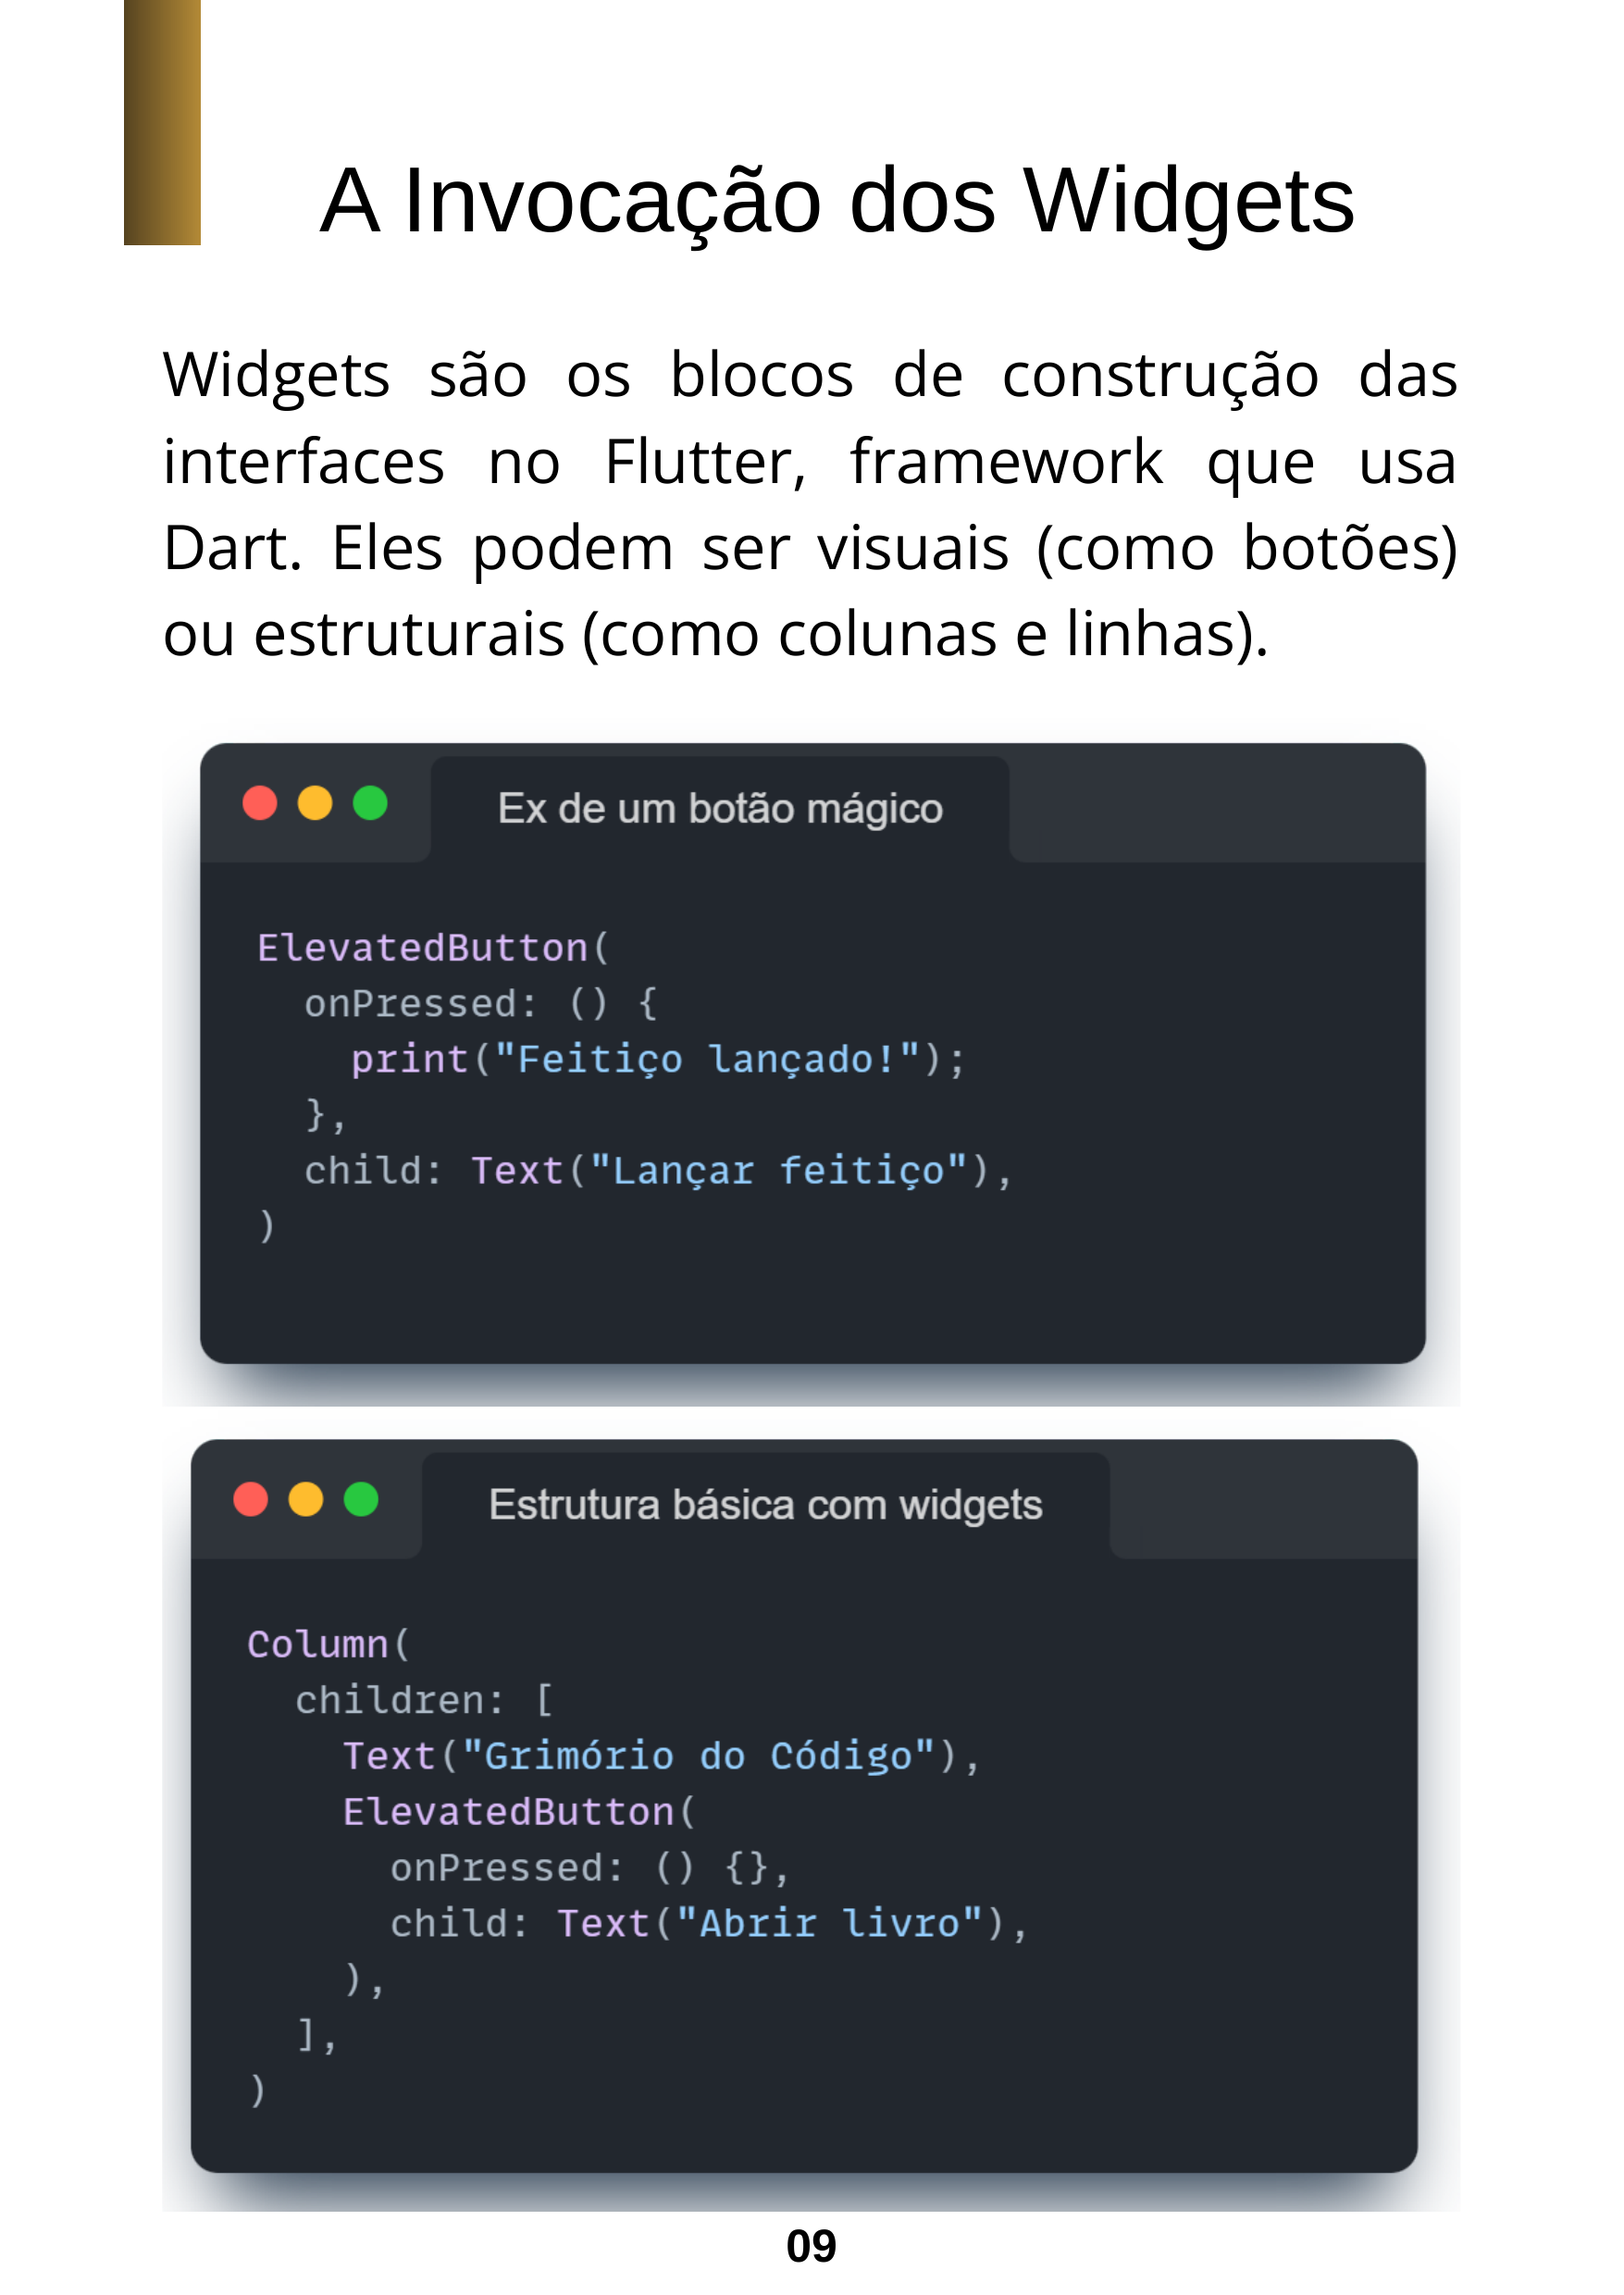

A Invocação dos Widgets
Widgets são os blocos de construção das interfaces no Flutter, framework que usa Dart. Eles podem ser visuais (como botões) ou estruturais (como colunas e linhas).

09